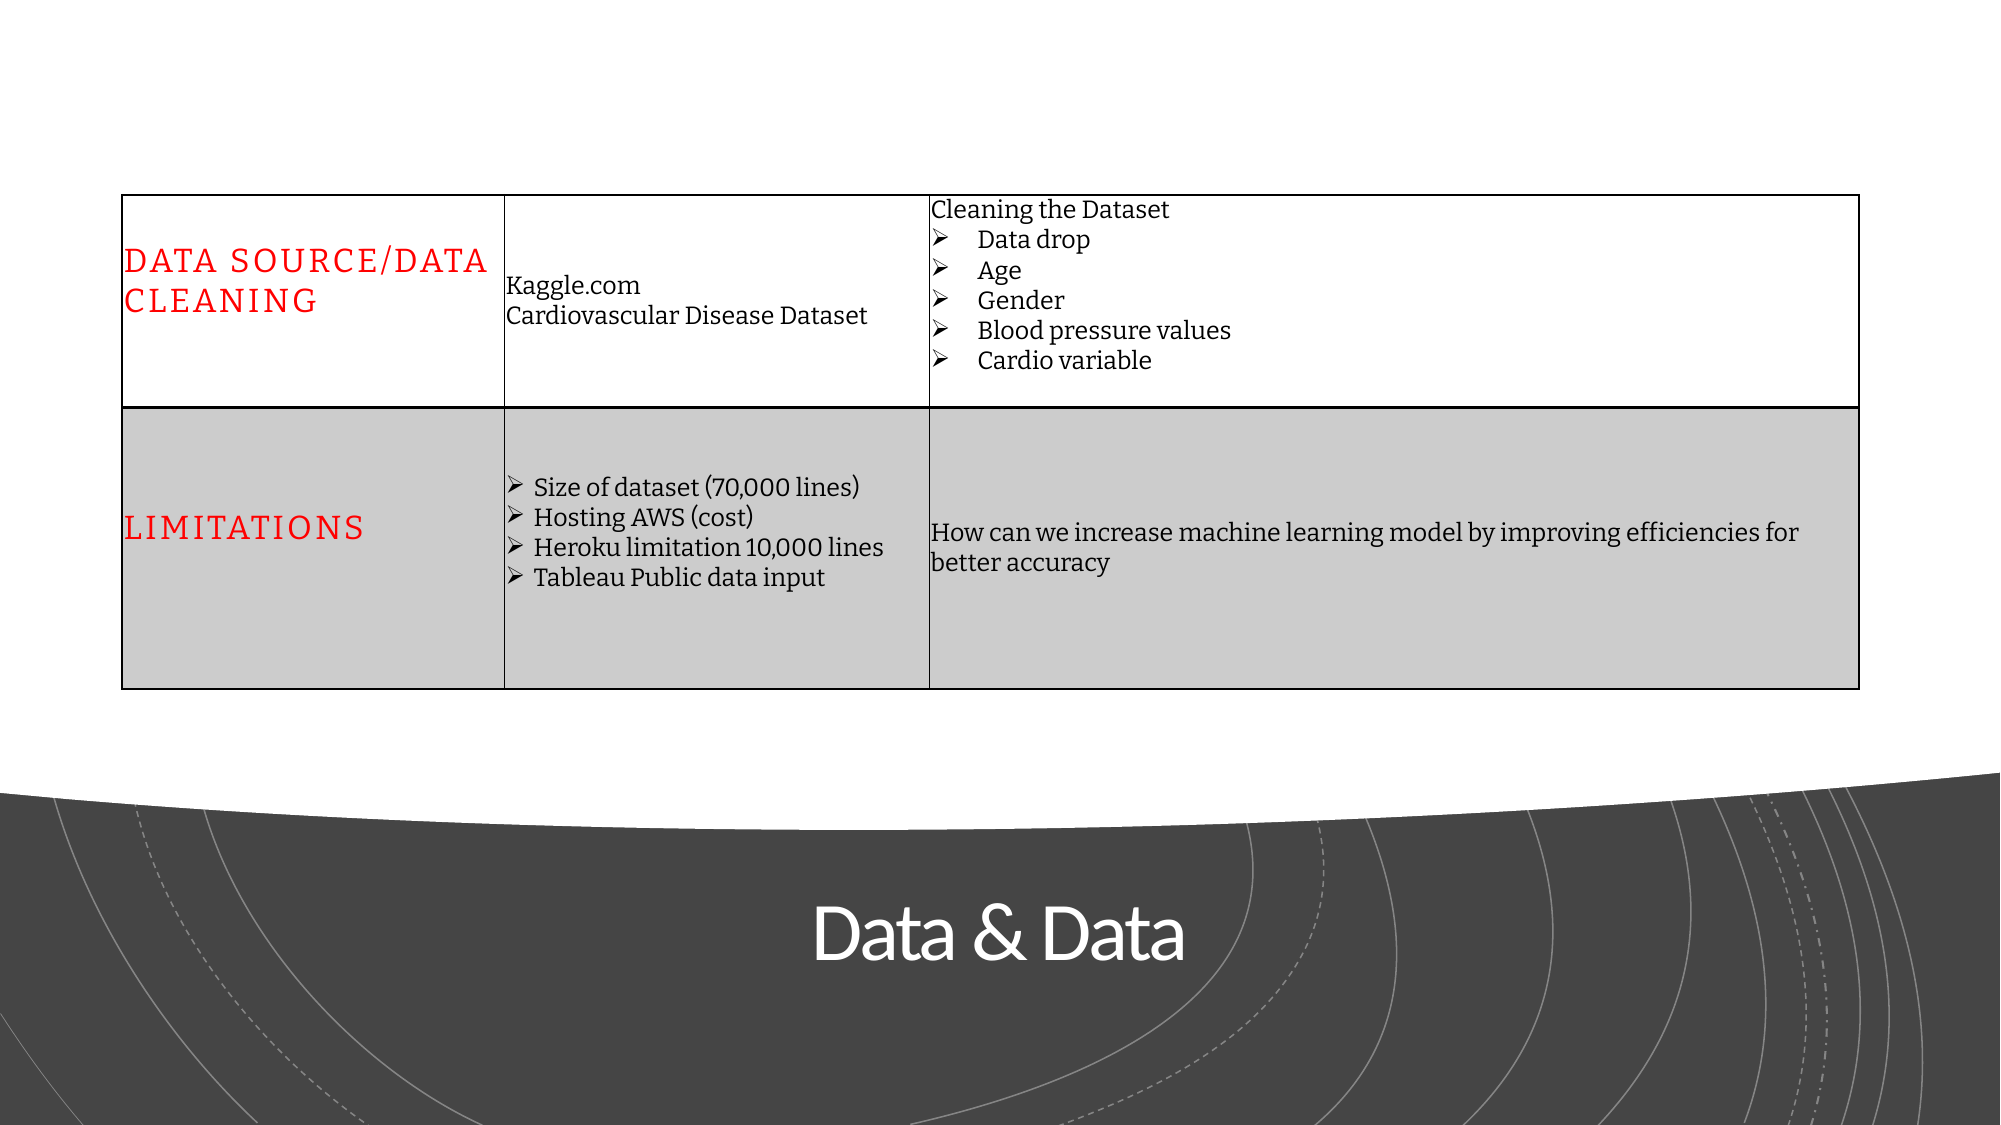

| Data source/data cleaning | Kaggle.com Cardiovascular Disease Dataset | Cleaning the Dataset Data drop Age Gender Blood pressure values Cardio variable |
| --- | --- | --- |
| limitations | Size of dataset (70,000 lines) Hosting AWS (cost) Heroku limitation 10,000 lines Tableau Public data input | How can we increase machine learning model by improving efficiencies for better accuracy |

# Data & Data